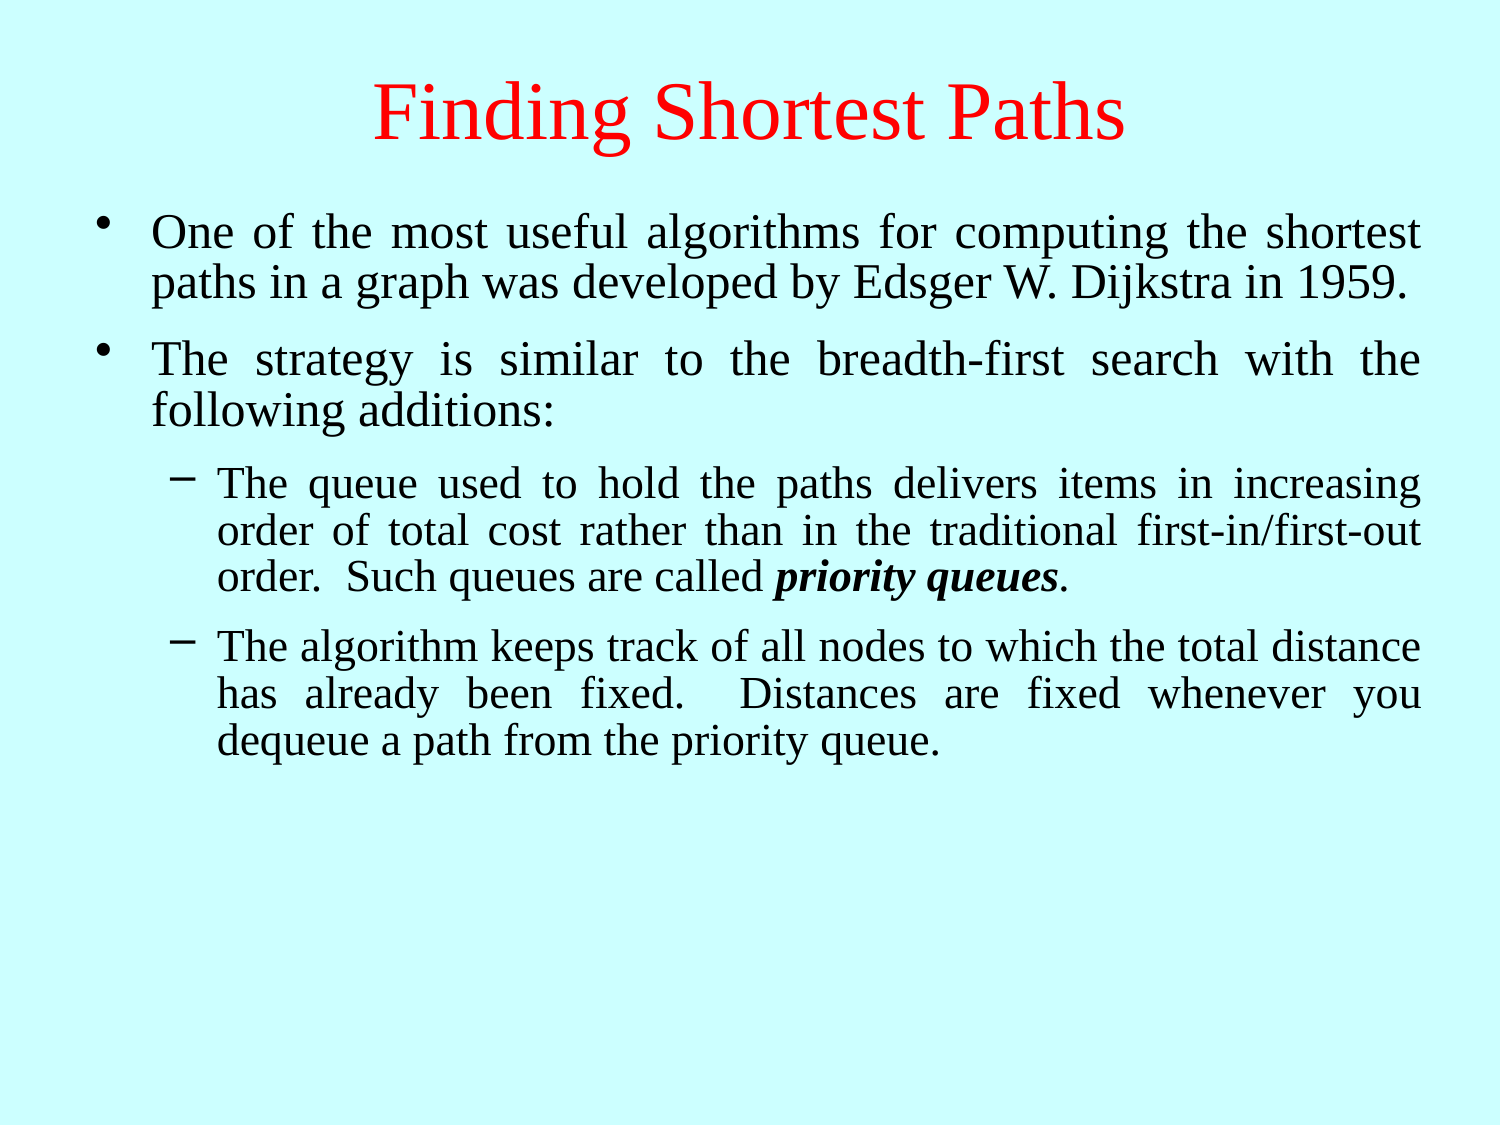

# Finding Shortest Paths
One of the most useful algorithms for computing the shortest paths in a graph was developed by Edsger W. Dijkstra in 1959.
The strategy is similar to the breadth-first search with the following additions:
The queue used to hold the paths delivers items in increasing order of total cost rather than in the traditional first-in/first-out order.  Such queues are called priority queues.
The algorithm keeps track of all nodes to which the total distance has already been fixed.  Distances are fixed whenever you dequeue a path from the priority queue.